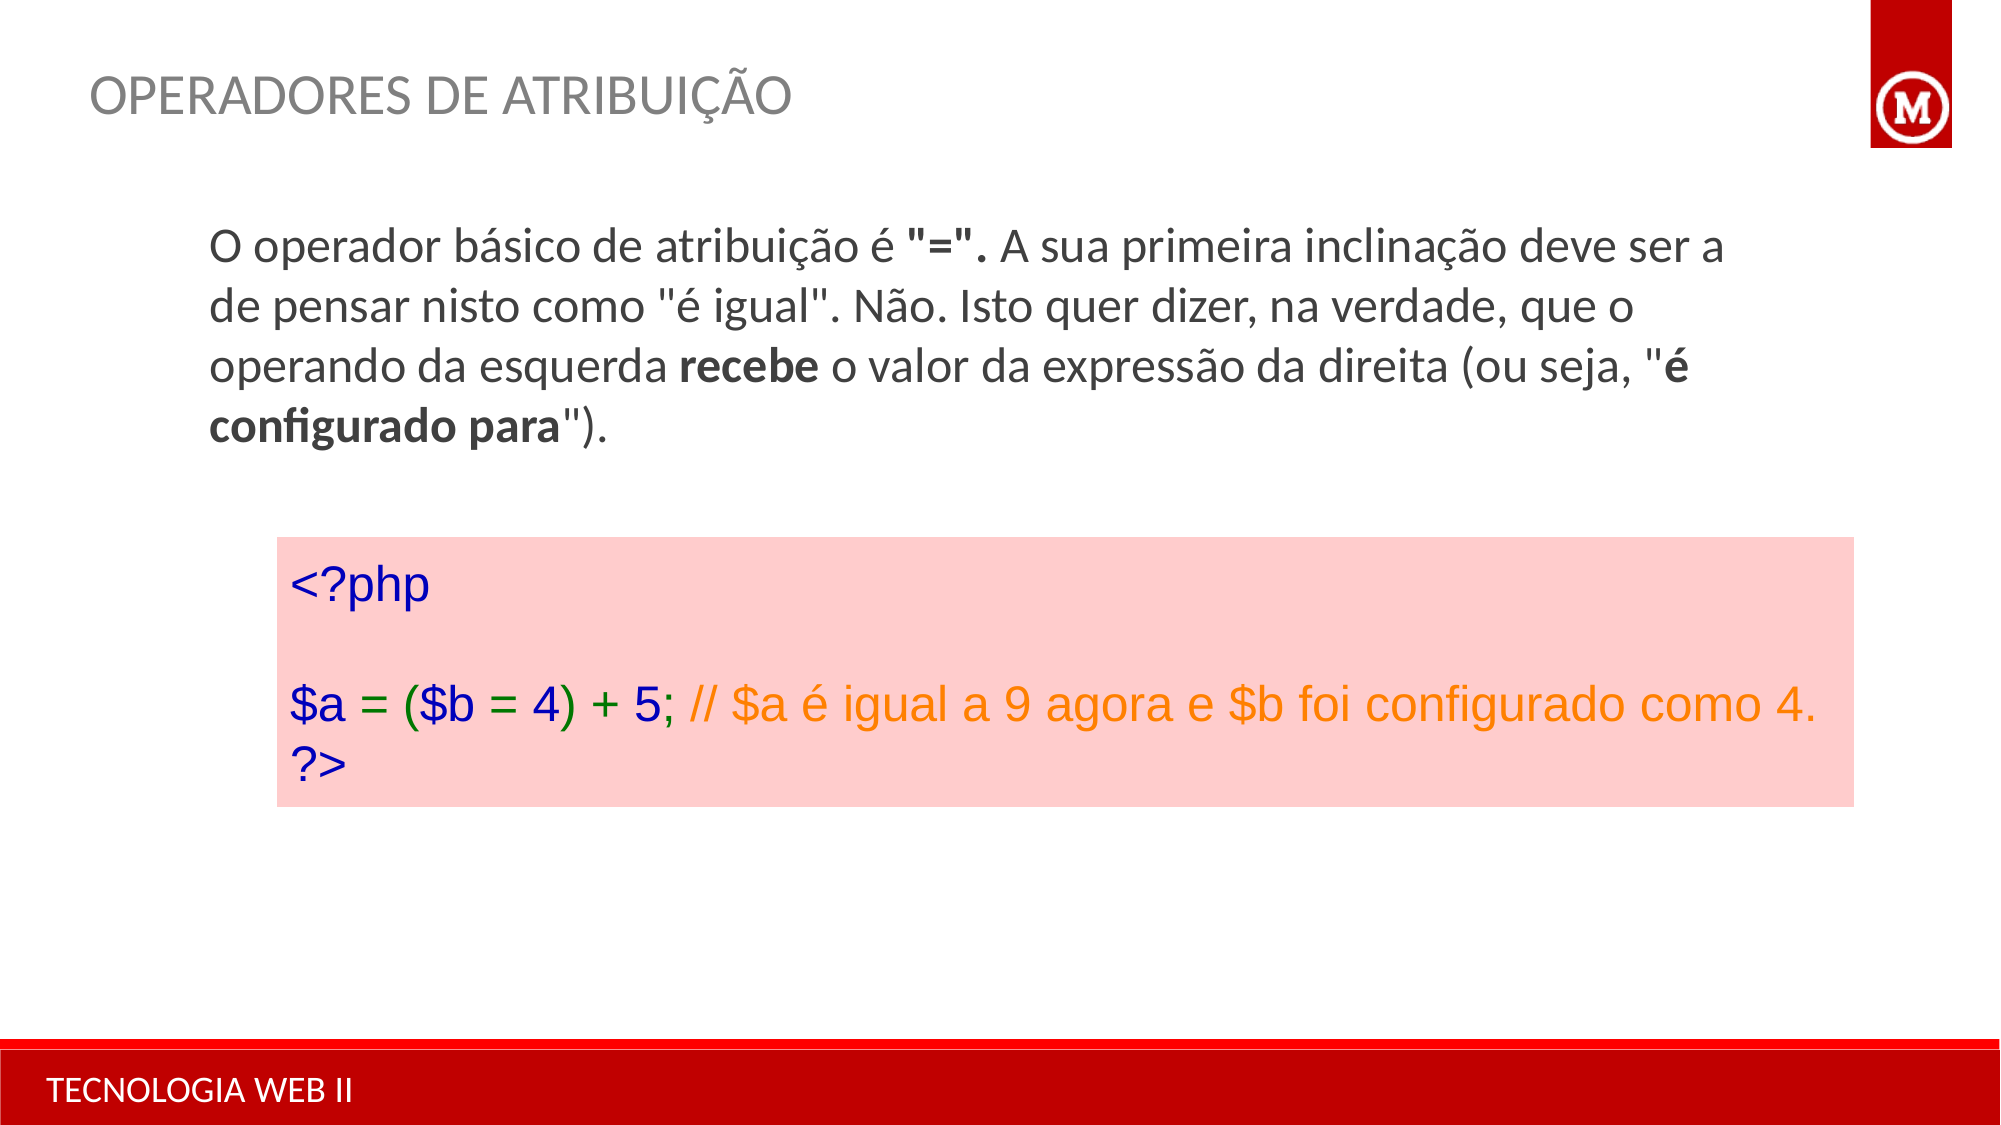

OPERADORES DE ATRIBUIÇÃO
O operador básico de atribuição é "=". A sua primeira inclinação deve ser a de pensar nisto como "é igual". Não. Isto quer dizer, na verdade, que o operando da esquerda recebe o valor da expressão da direita (ou seja, "é configurado para").
<?php
	$a = ($b = 4) + 5; // $a é igual a 9 agora e $b foi configurado como 4.
?>